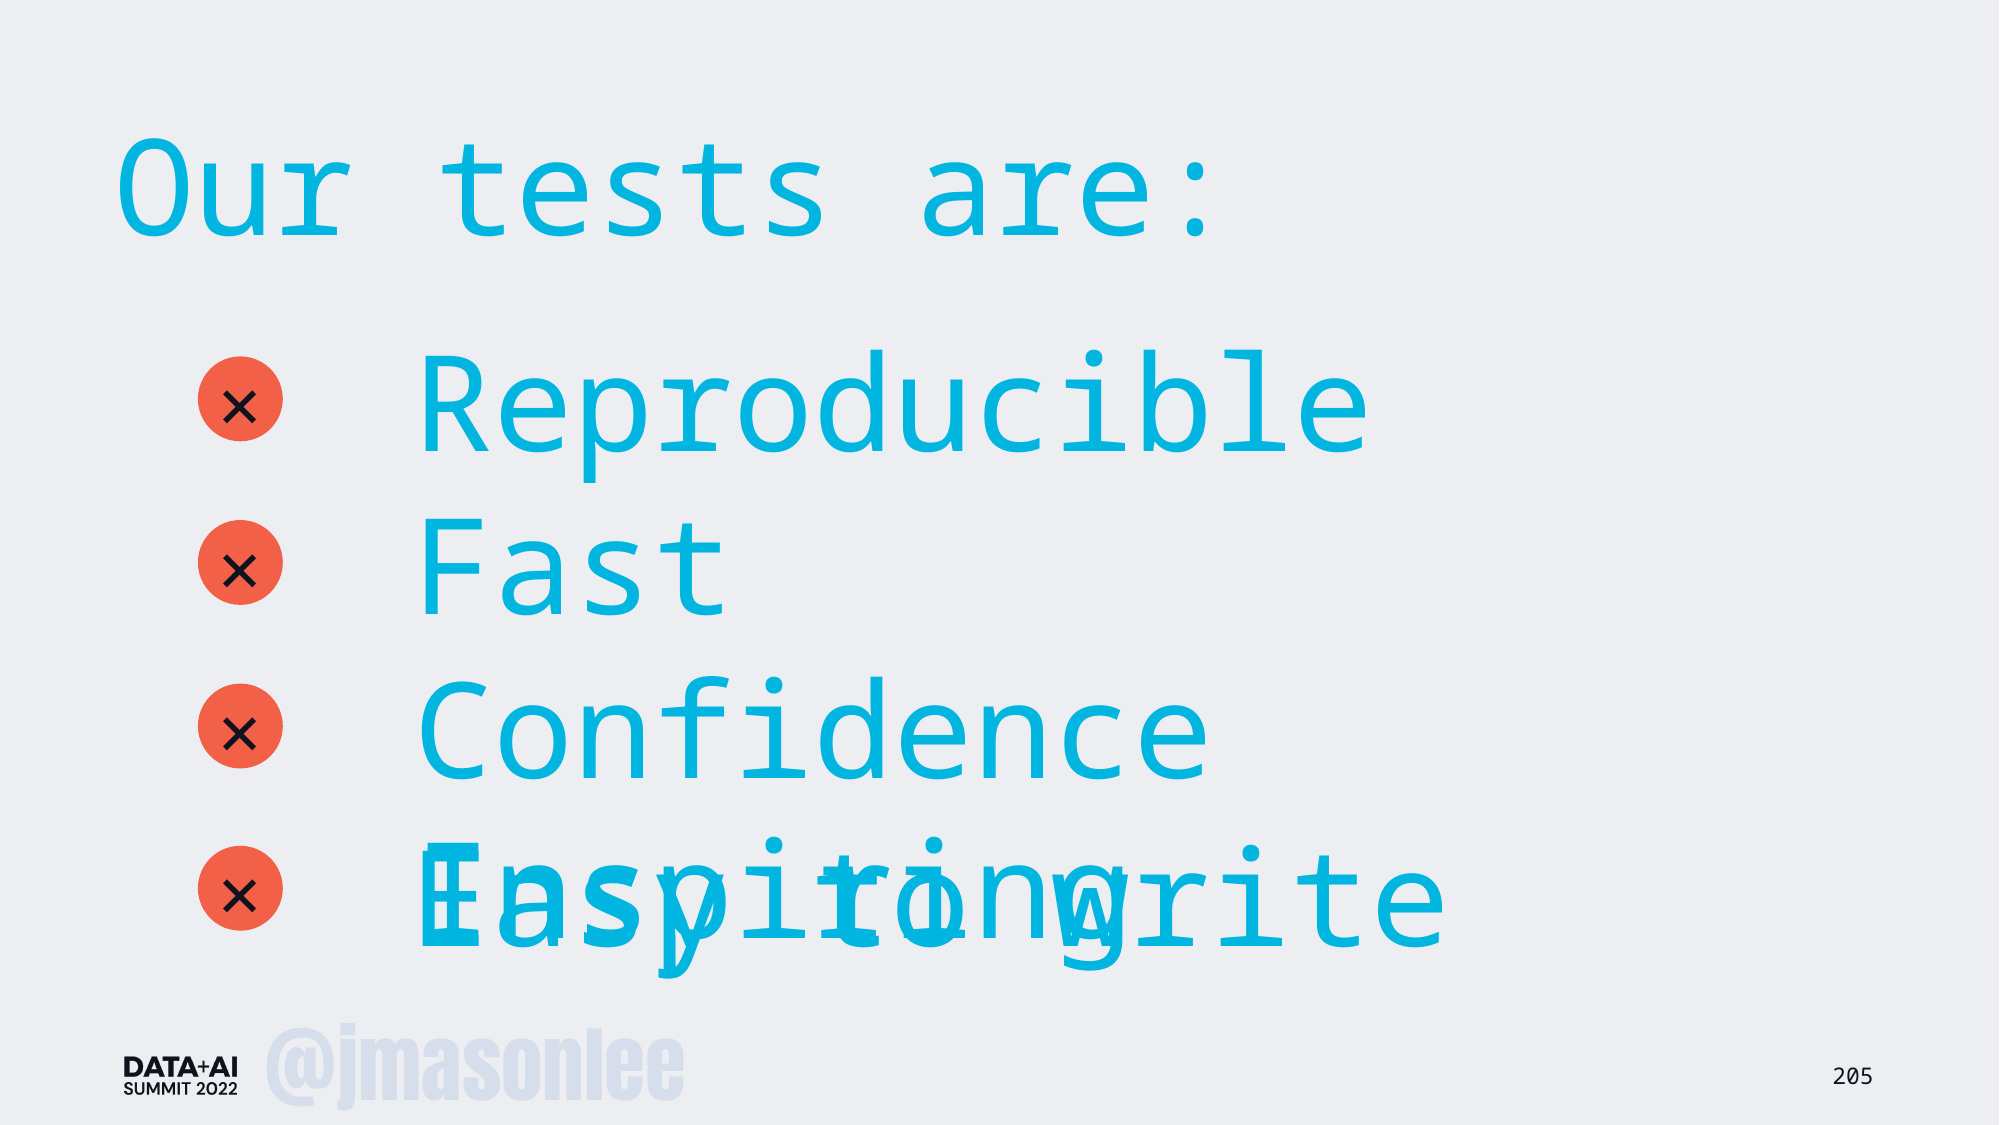

Our tests are:
Reproducible

✗
Fast

✗
Confidence Inspiring

✗
Easy to write

✗
@jmasonlee
205